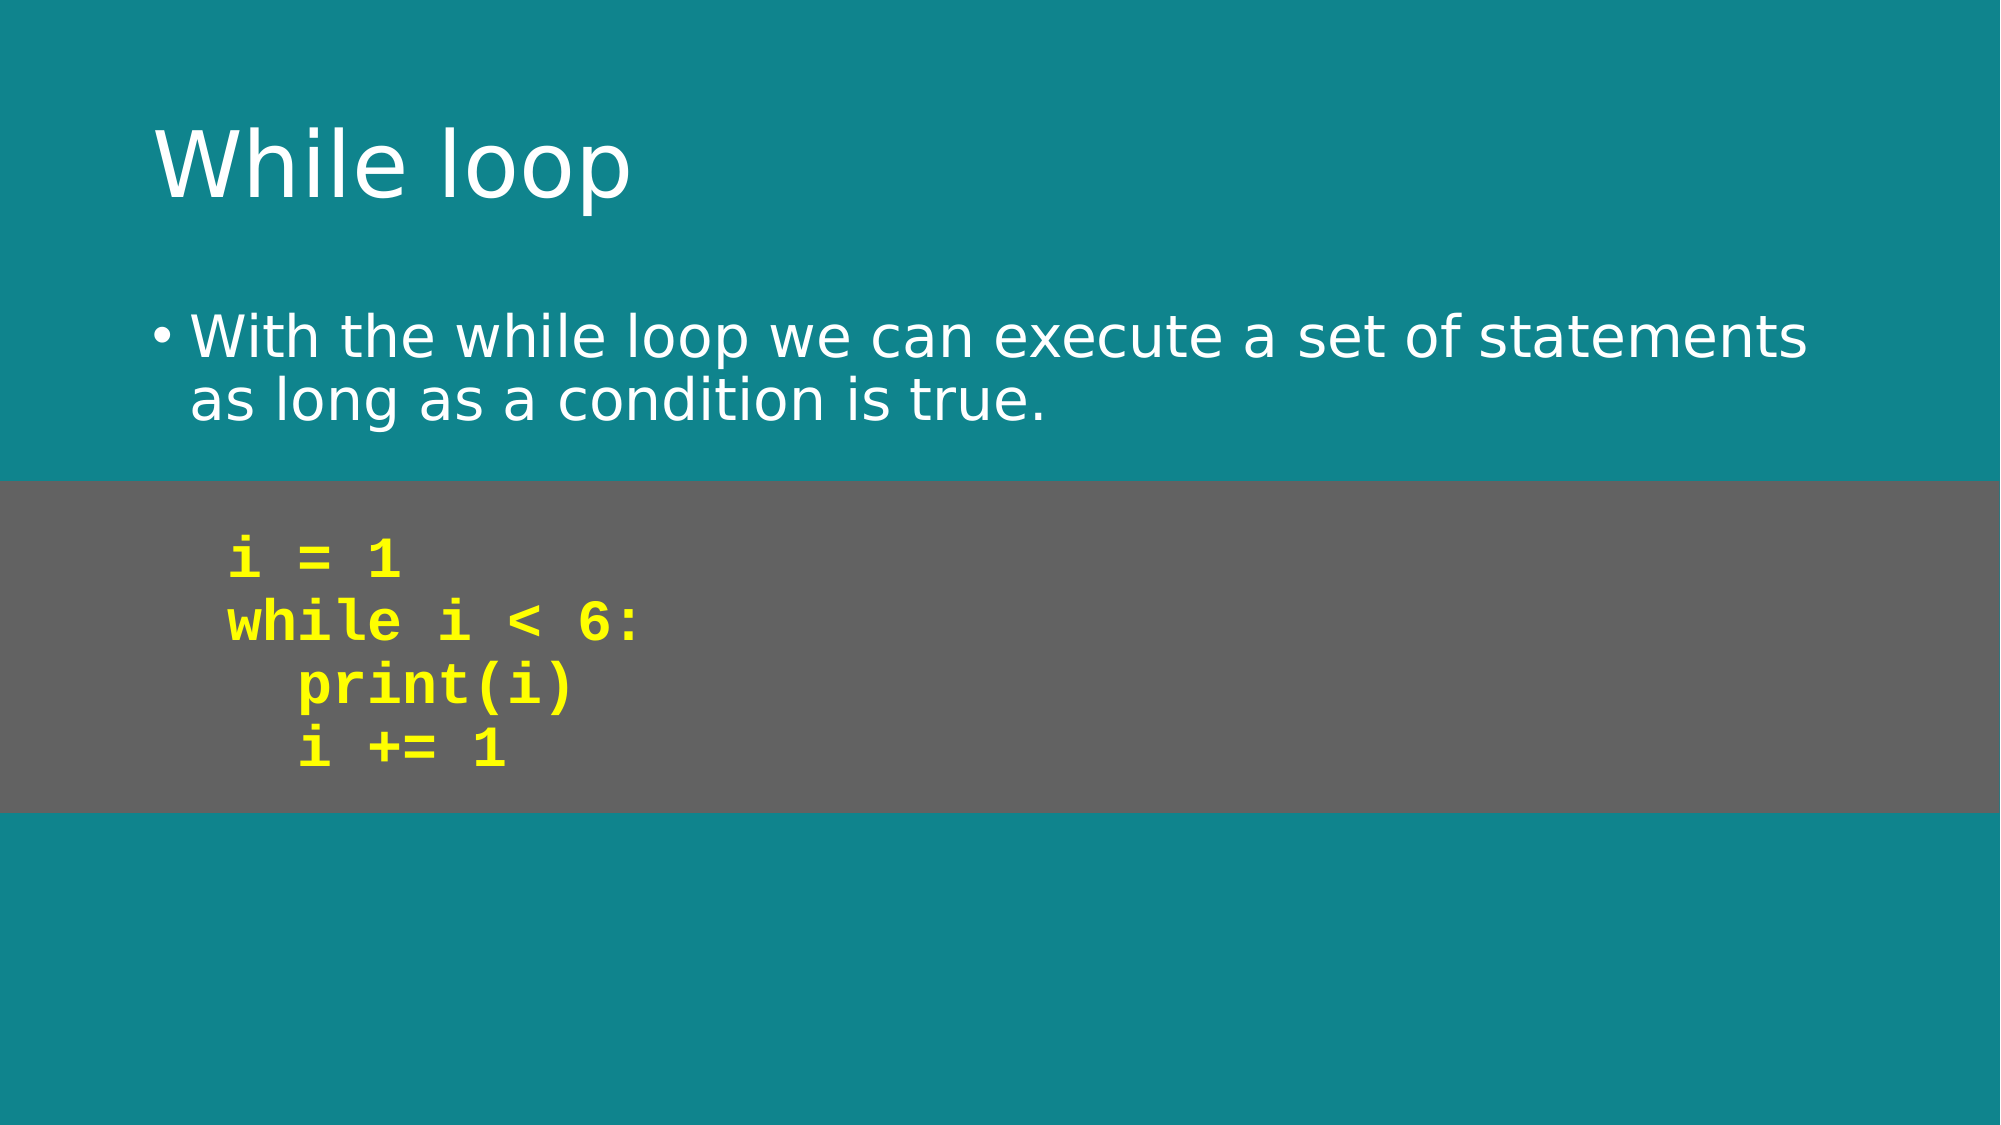

# While loop
With the while loop we can execute a set of statements as long as a condition is true.

i = 1
while i < 6:
  print(i)
  i += 1